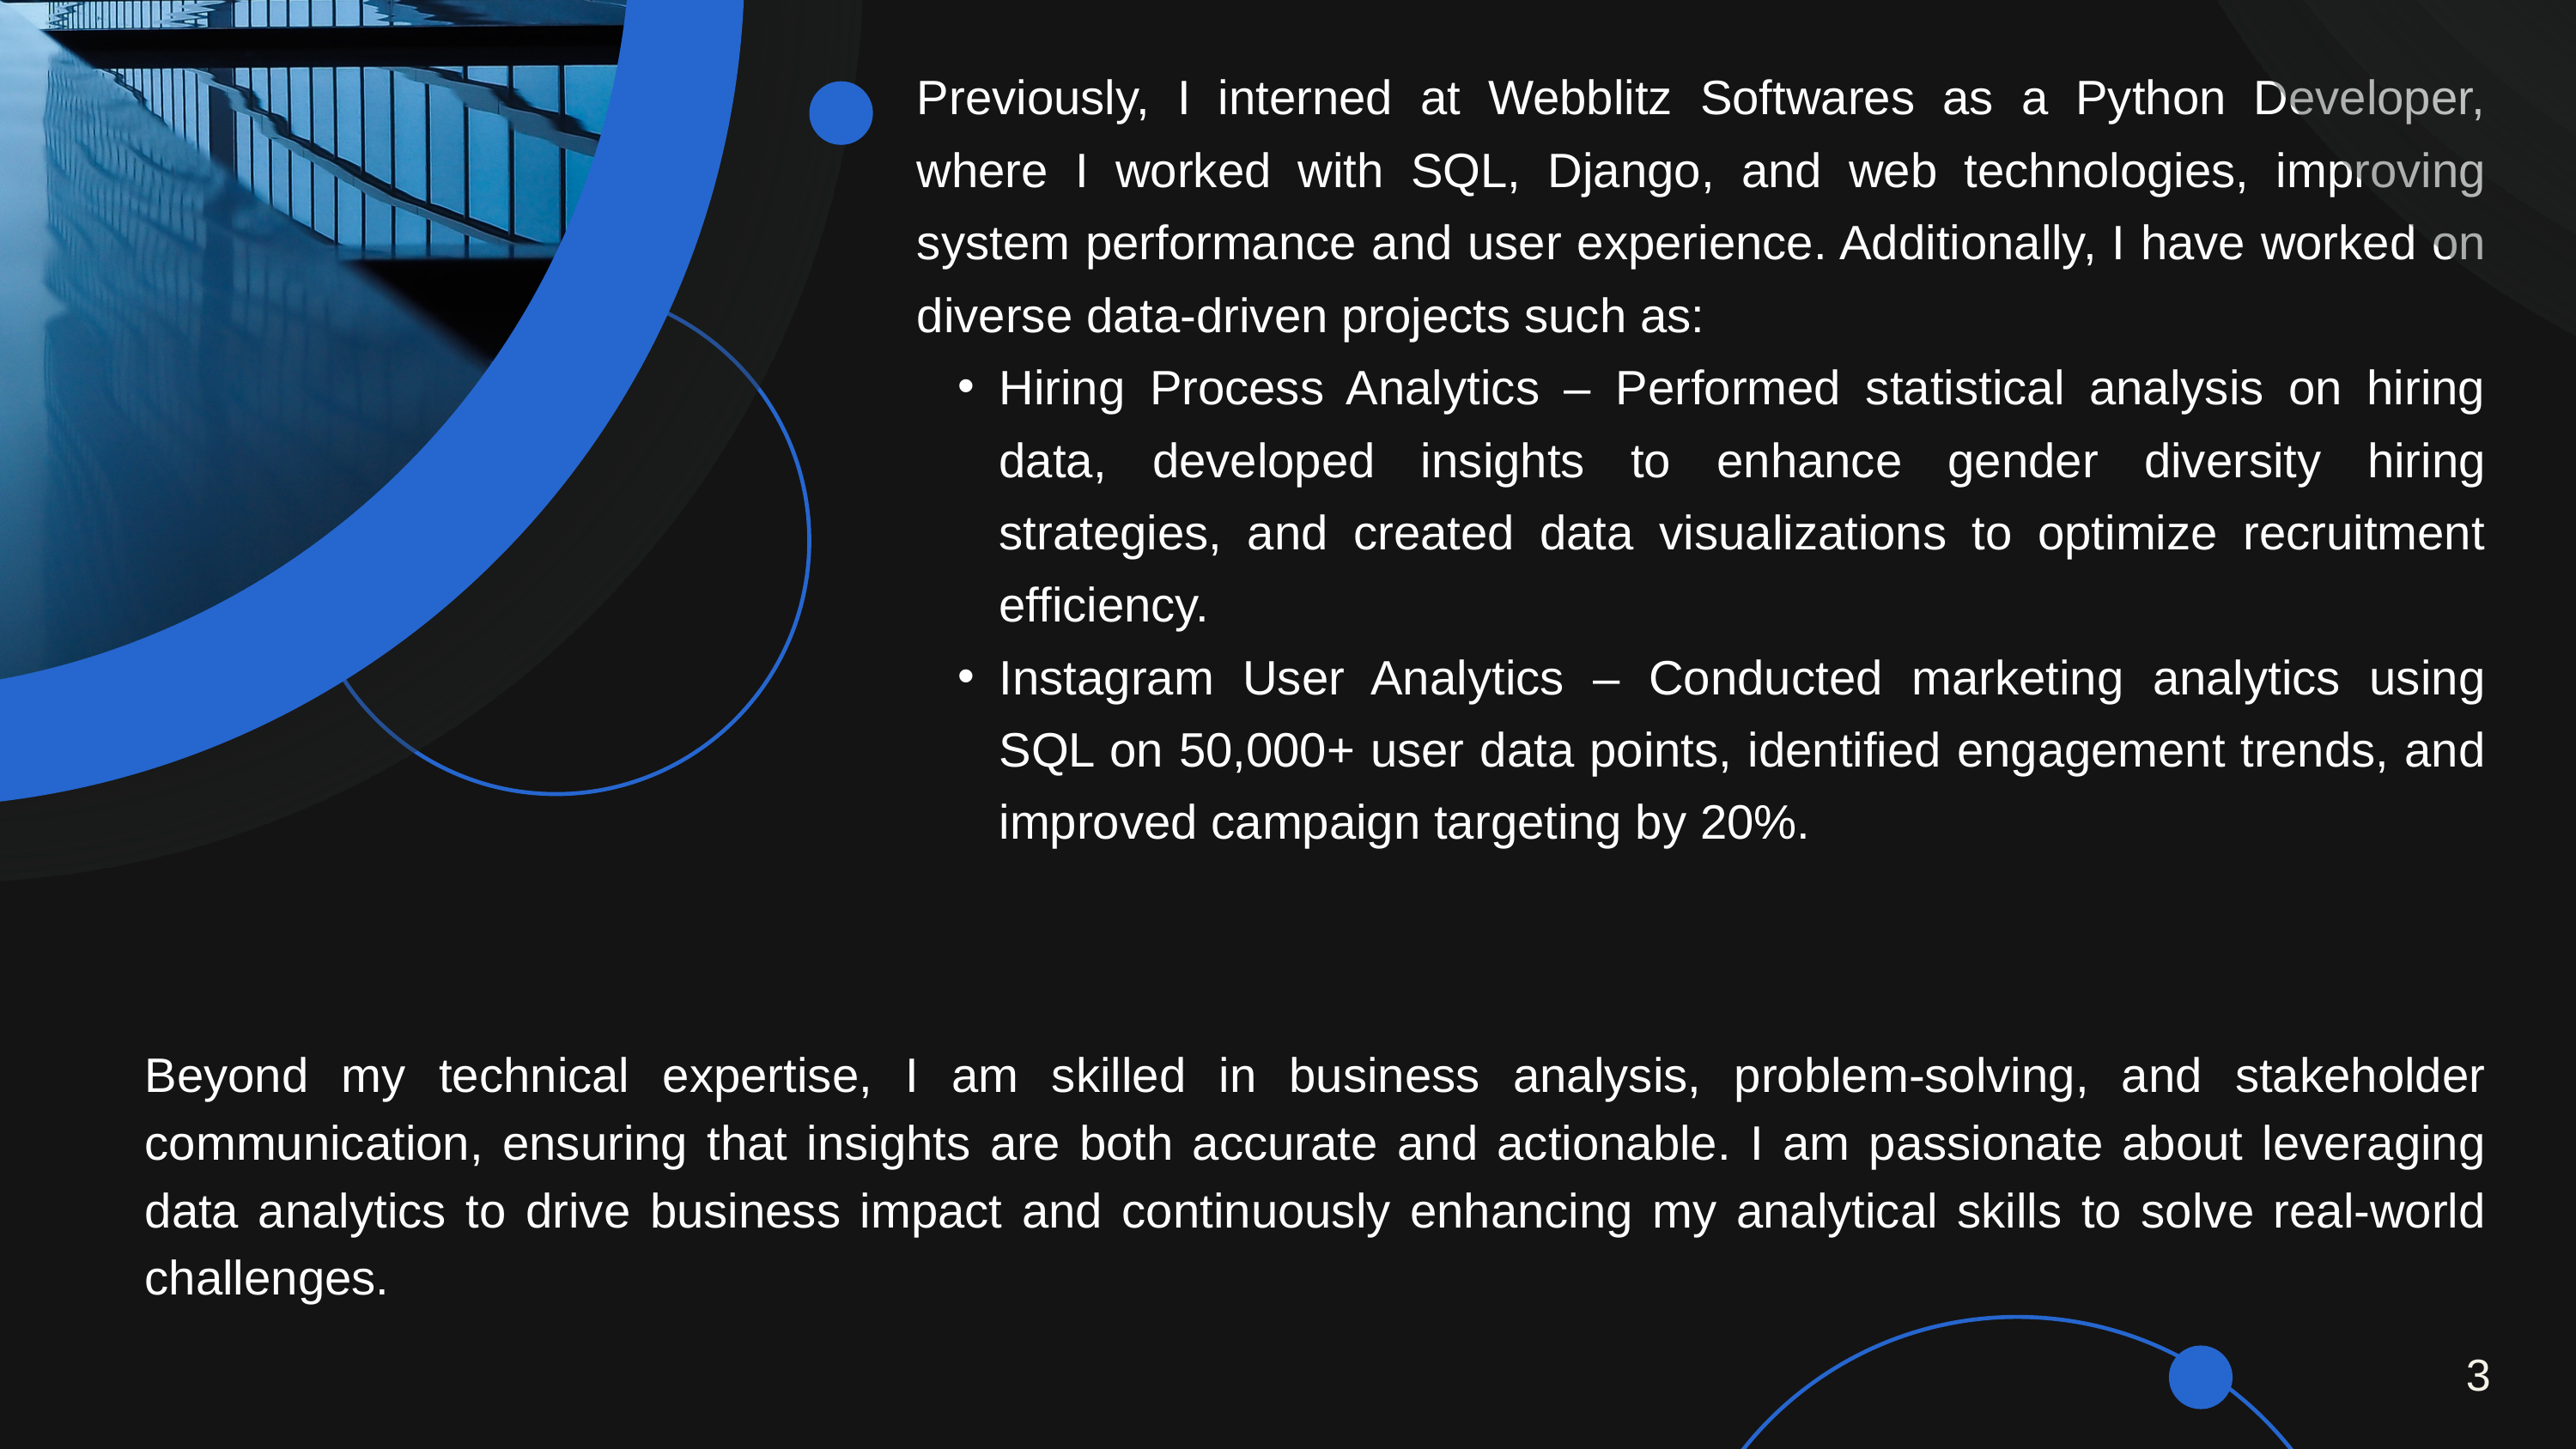

Previously, I interned at Webblitz Softwares as a Python Developer, where I worked with SQL, Django, and web technologies, improving system performance and user experience. Additionally, I have worked on diverse data-driven projects such as:
Hiring Process Analytics – Performed statistical analysis on hiring data, developed insights to enhance gender diversity hiring strategies, and created data visualizations to optimize recruitment efficiency.
Instagram User Analytics – Conducted marketing analytics using SQL on 50,000+ user data points, identified engagement trends, and improved campaign targeting by 20%.

Beyond my technical expertise, I am skilled in business analysis, problem-solving, and stakeholder communication, ensuring that insights are both accurate and actionable. I am passionate about leveraging data analytics to drive business impact and continuously enhancing my analytical skills to solve real-world challenges.

3